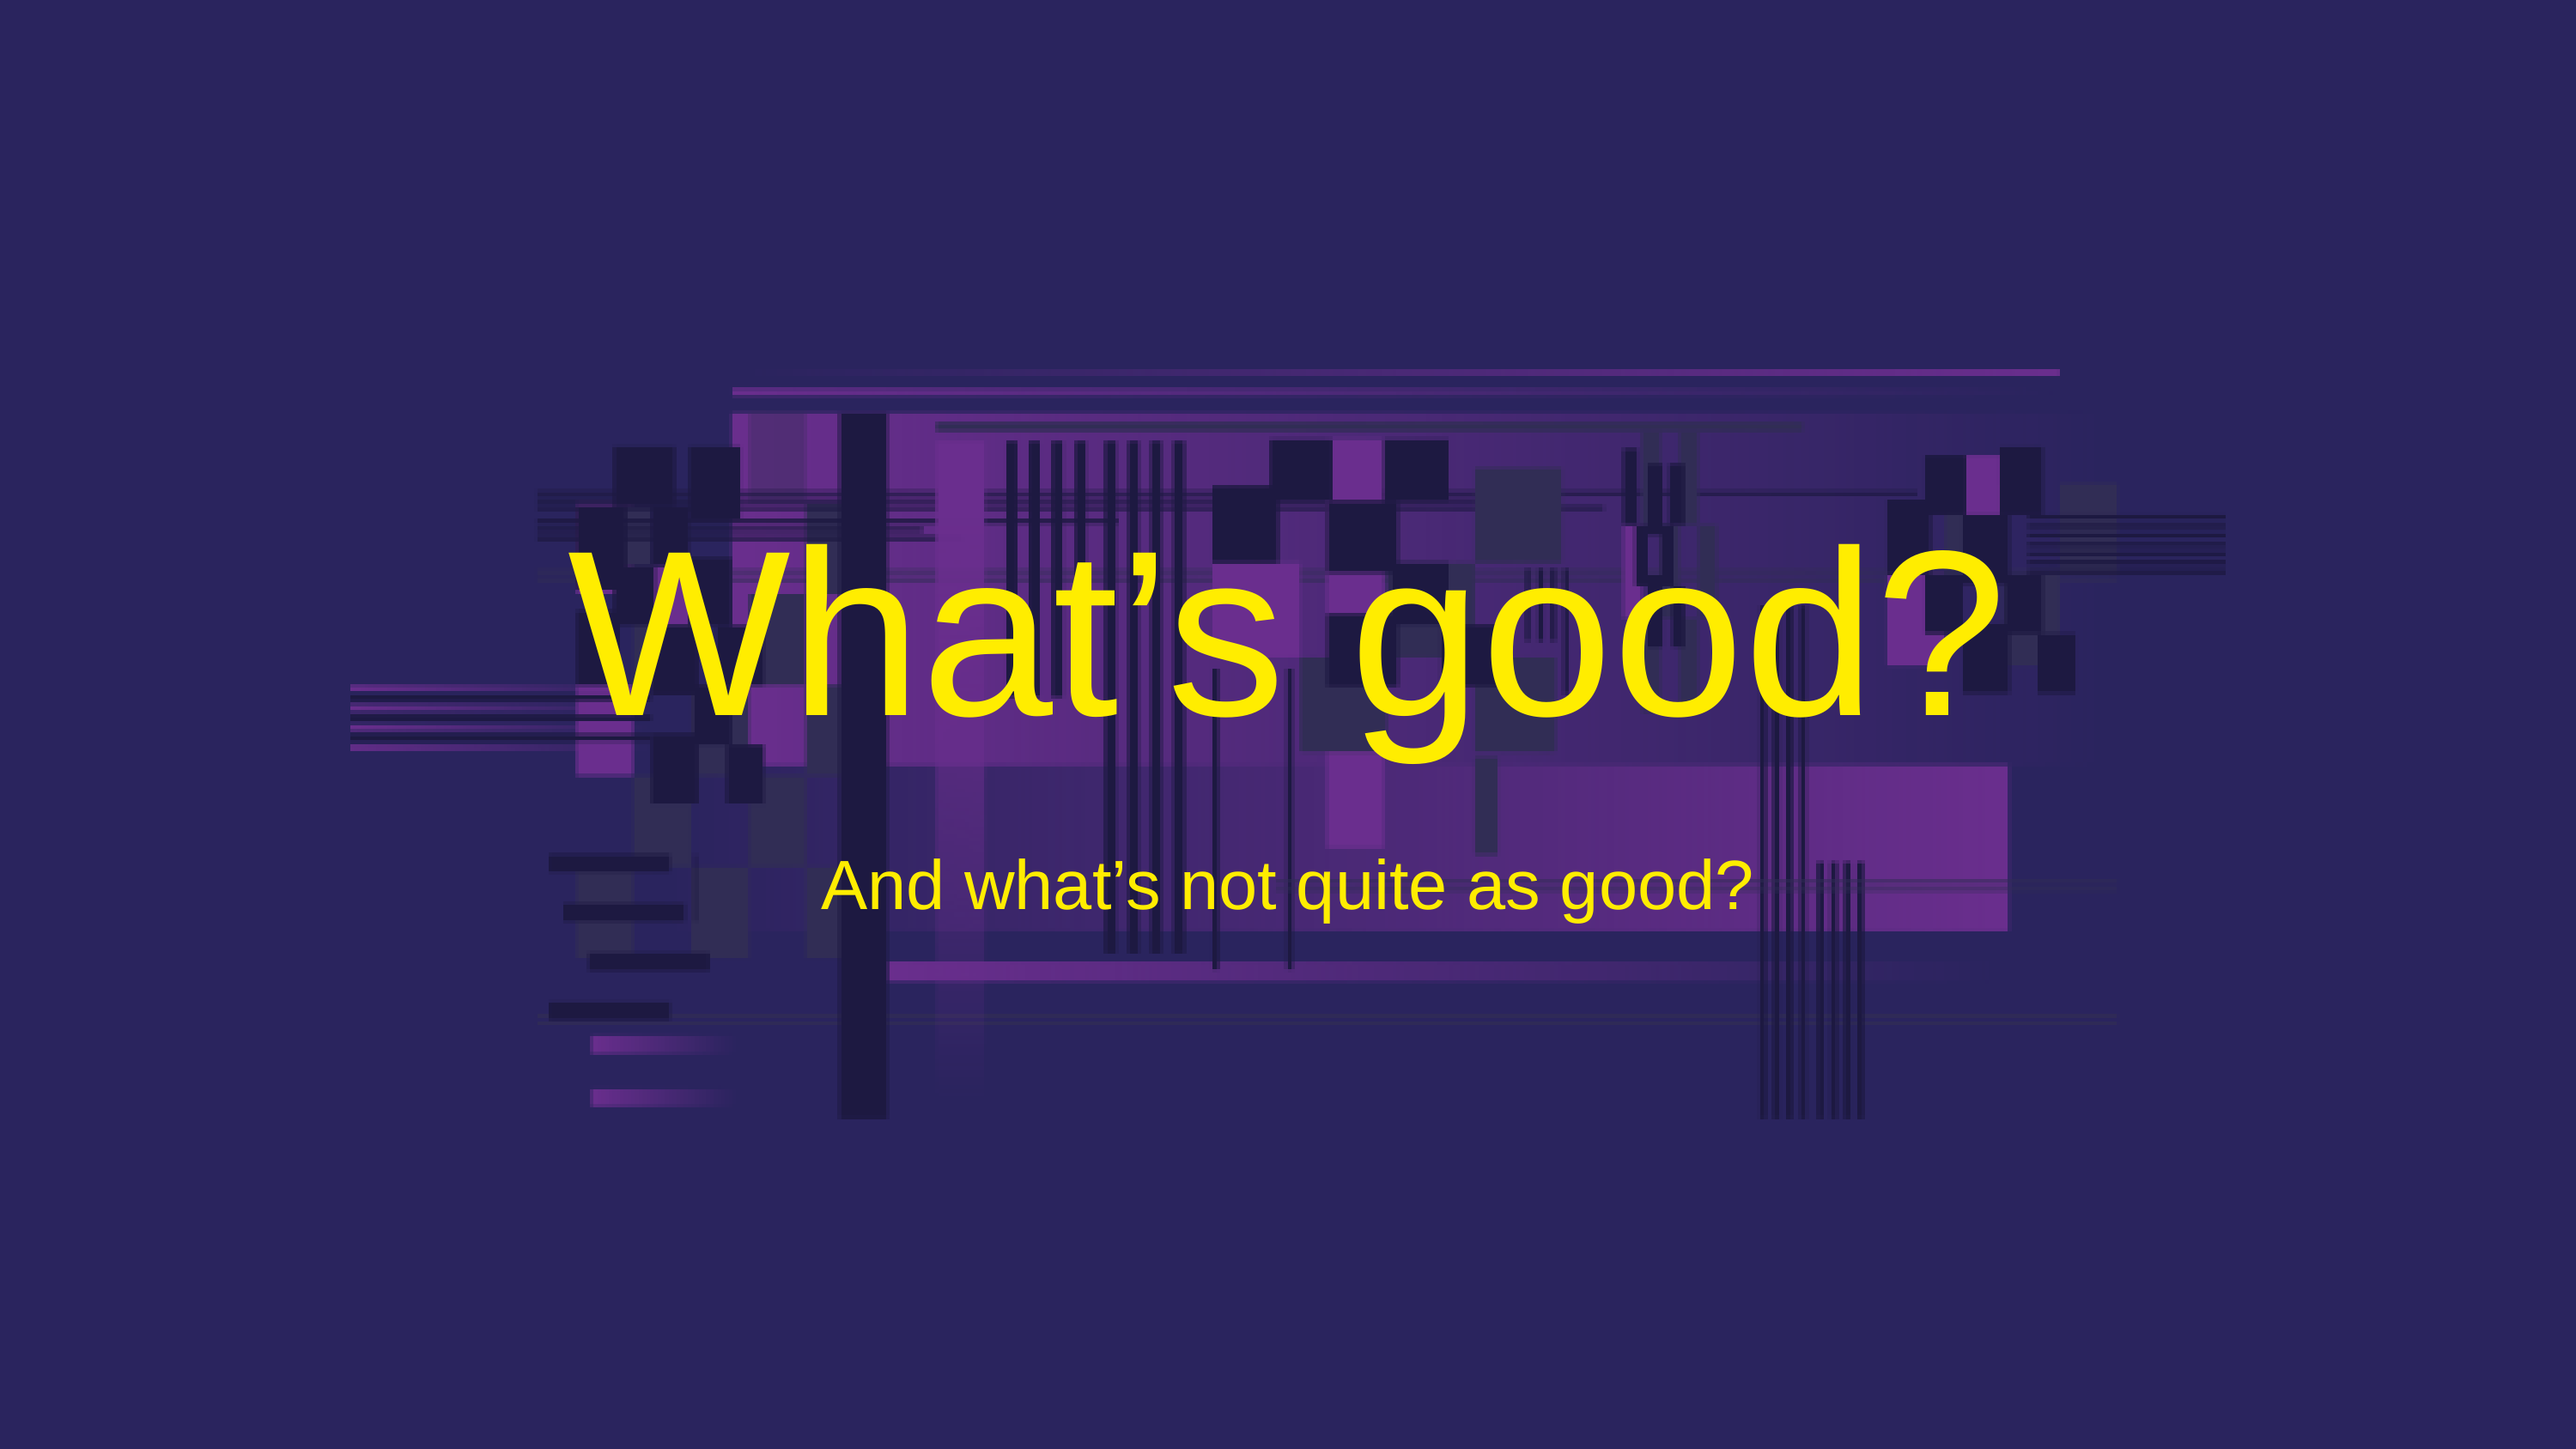

What’s good?
And what’s not quite as good?